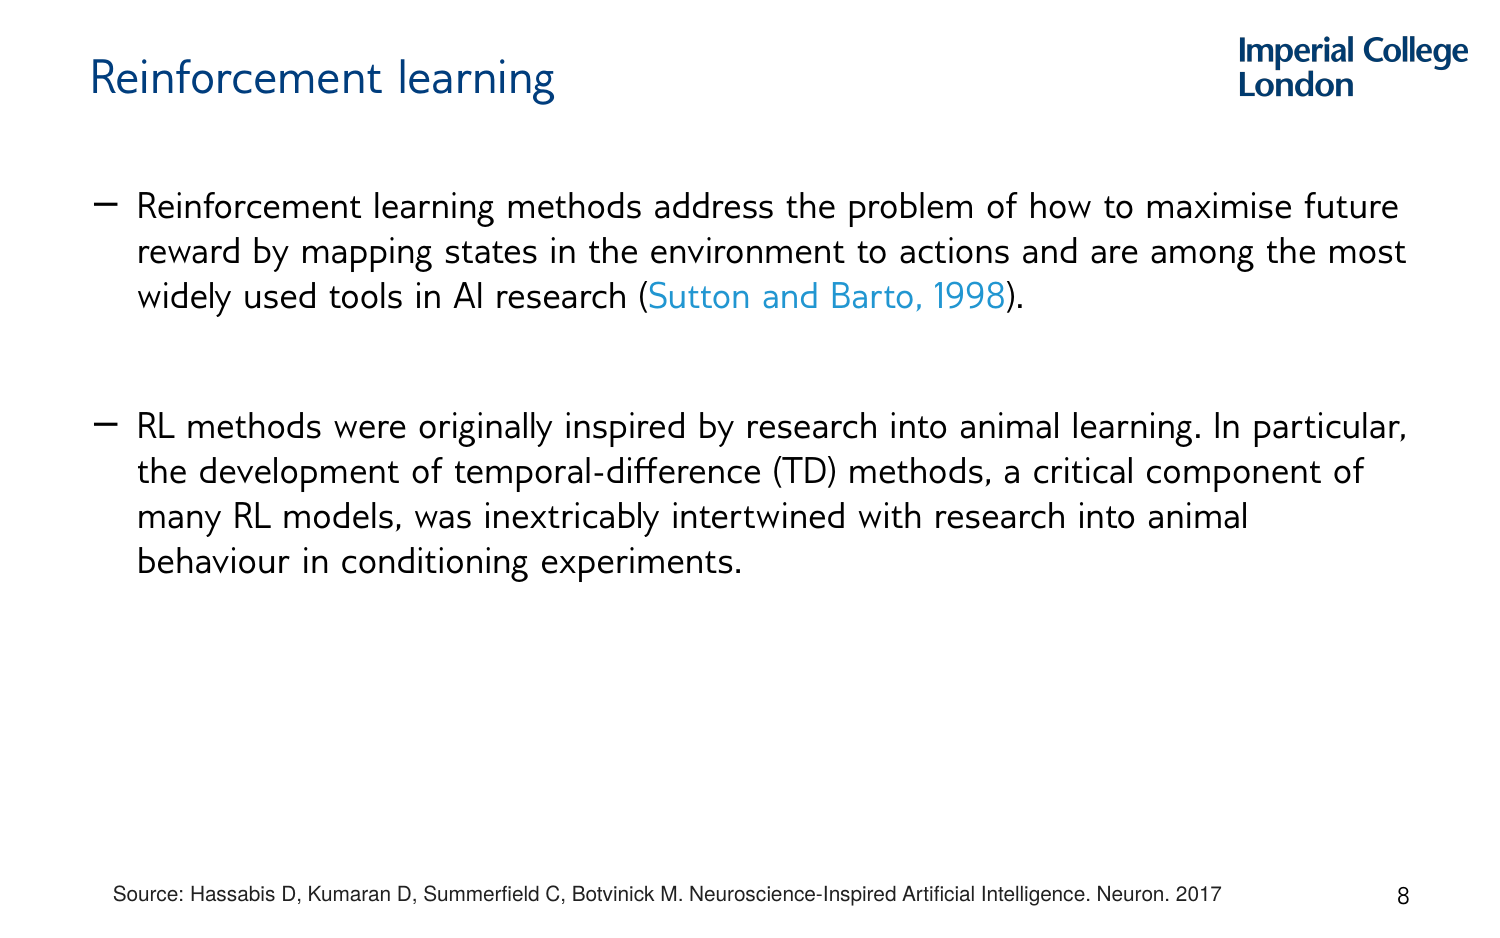

# Reinforcement learning
Reinforcement learning methods address the problem of how to maximise future reward by mapping states in the environment to actions and are among the most widely used tools in AI research (Sutton and Barto, 1998).

RL methods were originally inspired by research into animal learning. In particular, the development of temporal-difference (TD) methods, a critical component of many RL models, was inextricably intertwined with research into animal behaviour in conditioning experiments.

8
Source: Hassabis D, Kumaran D, Summerfield C, Botvinick M. Neuroscience-Inspired Artificial Intelligence. Neuron. 2017